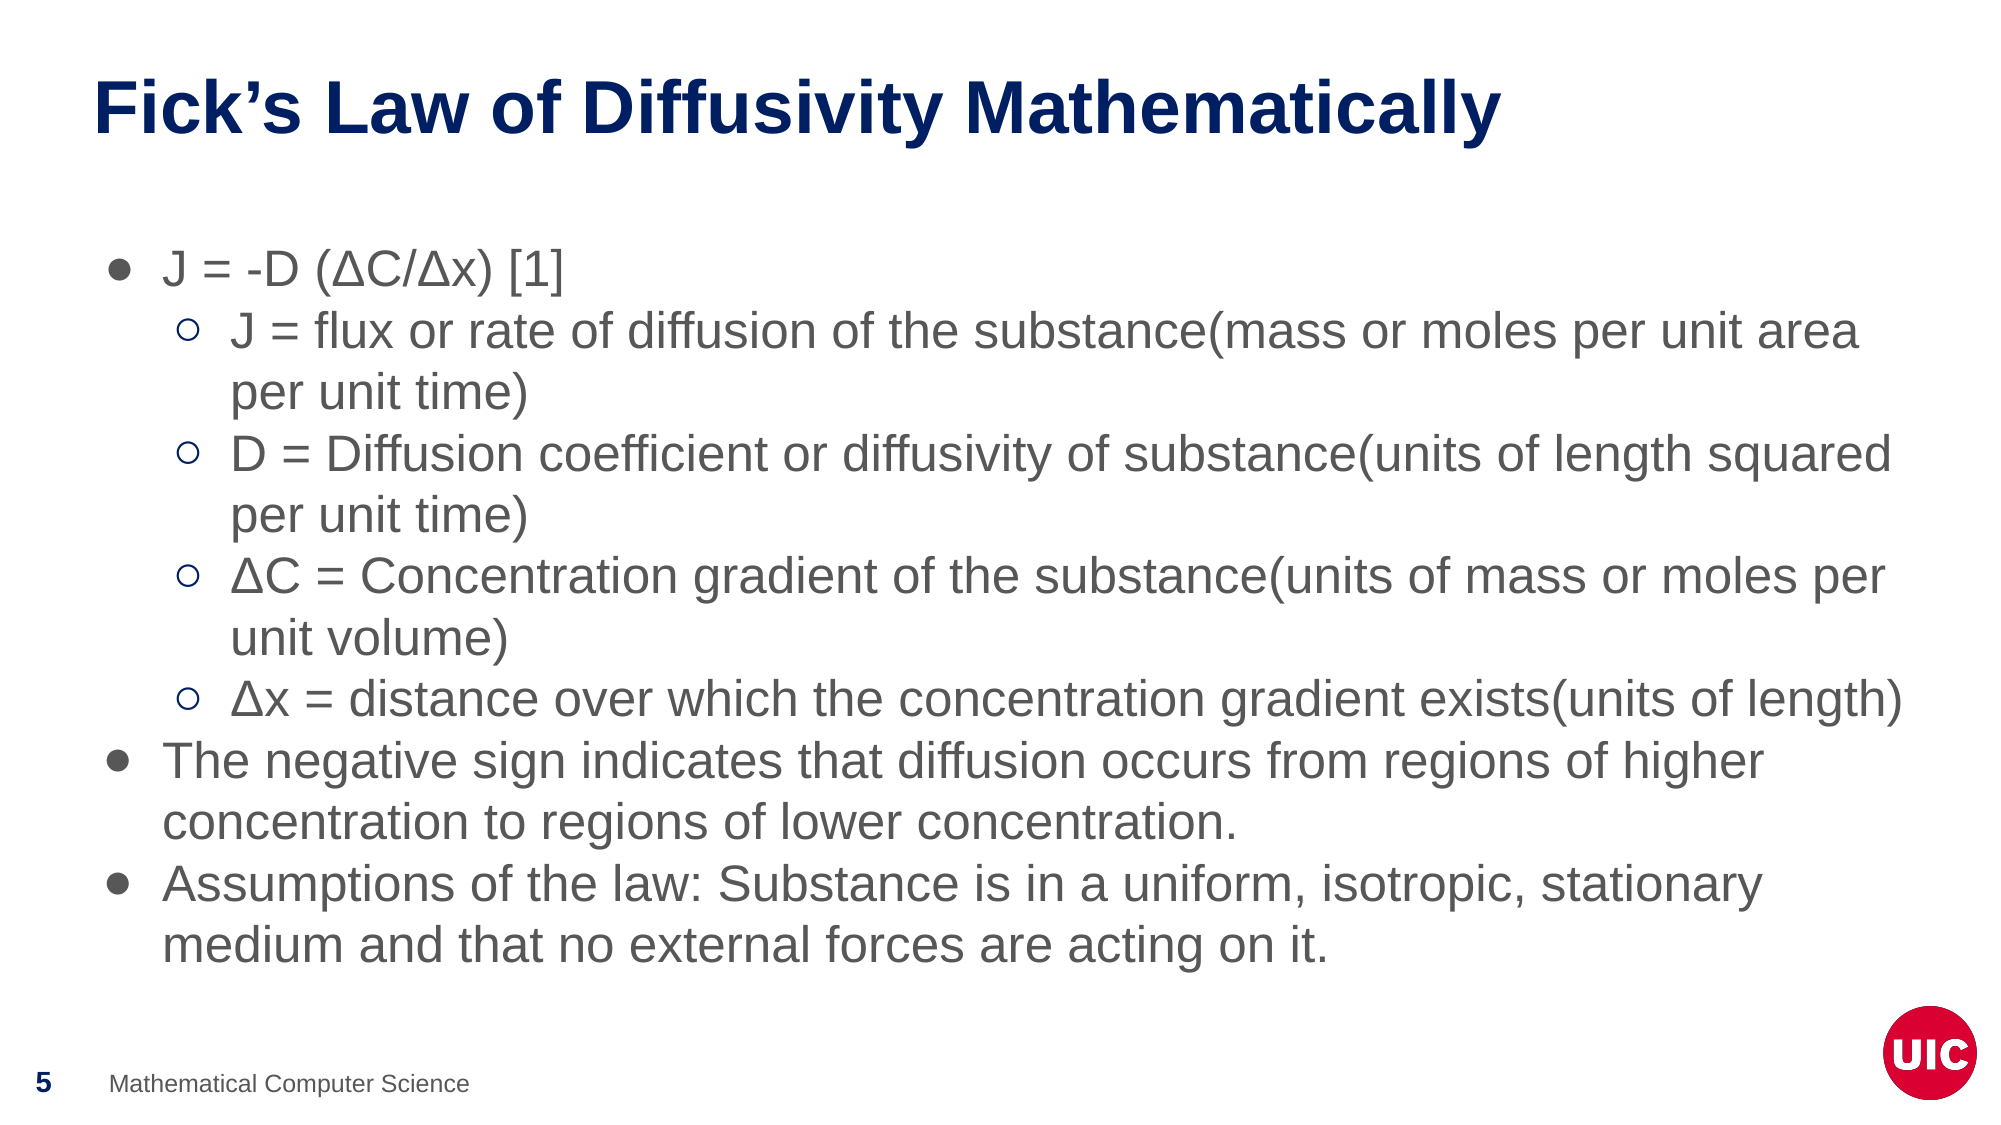

# Fick’s Law of Diffusivity Mathematically
J = -D (ΔC/Δx) [1]
J = flux or rate of diffusion of the substance(mass or moles per unit area per unit time)
D = Diffusion coefficient or diffusivity of substance(units of length squared per unit time)
ΔC = Concentration gradient of the substance(units of mass or moles per unit volume)
Δx = distance over which the concentration gradient exists(units of length)
The negative sign indicates that diffusion occurs from regions of higher concentration to regions of lower concentration.
Assumptions of the law: Substance is in a uniform, isotropic, stationary medium and that no external forces are acting on it.
Mathematical Computer Science